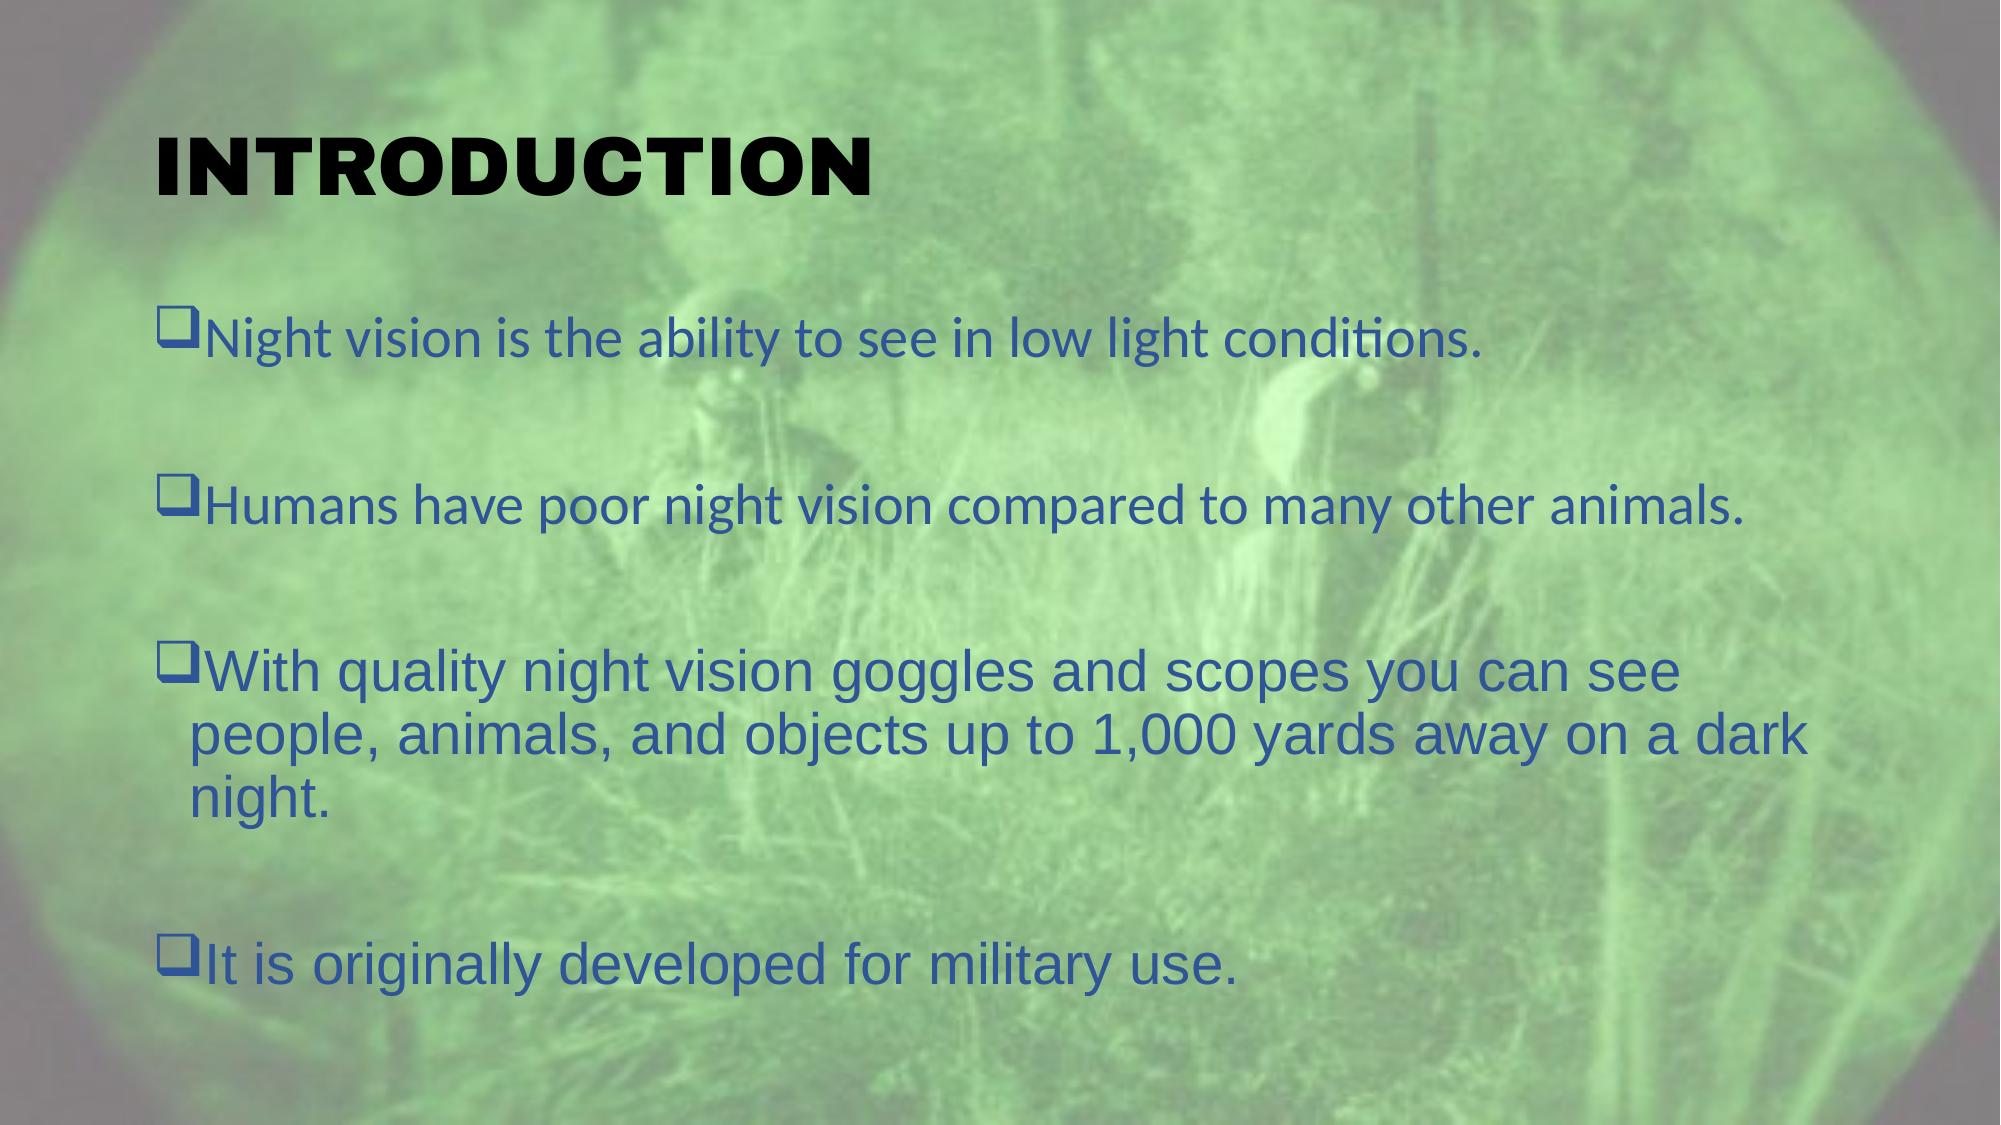

# INTRODUCTION
Night vision is the ability to see in low light conditions.

Humans have poor night vision compared to many other animals.

With quality night vision goggles and scopes you can see people, animals, and objects up to 1,000 yards away on a dark night.

It is originally developed for military use.